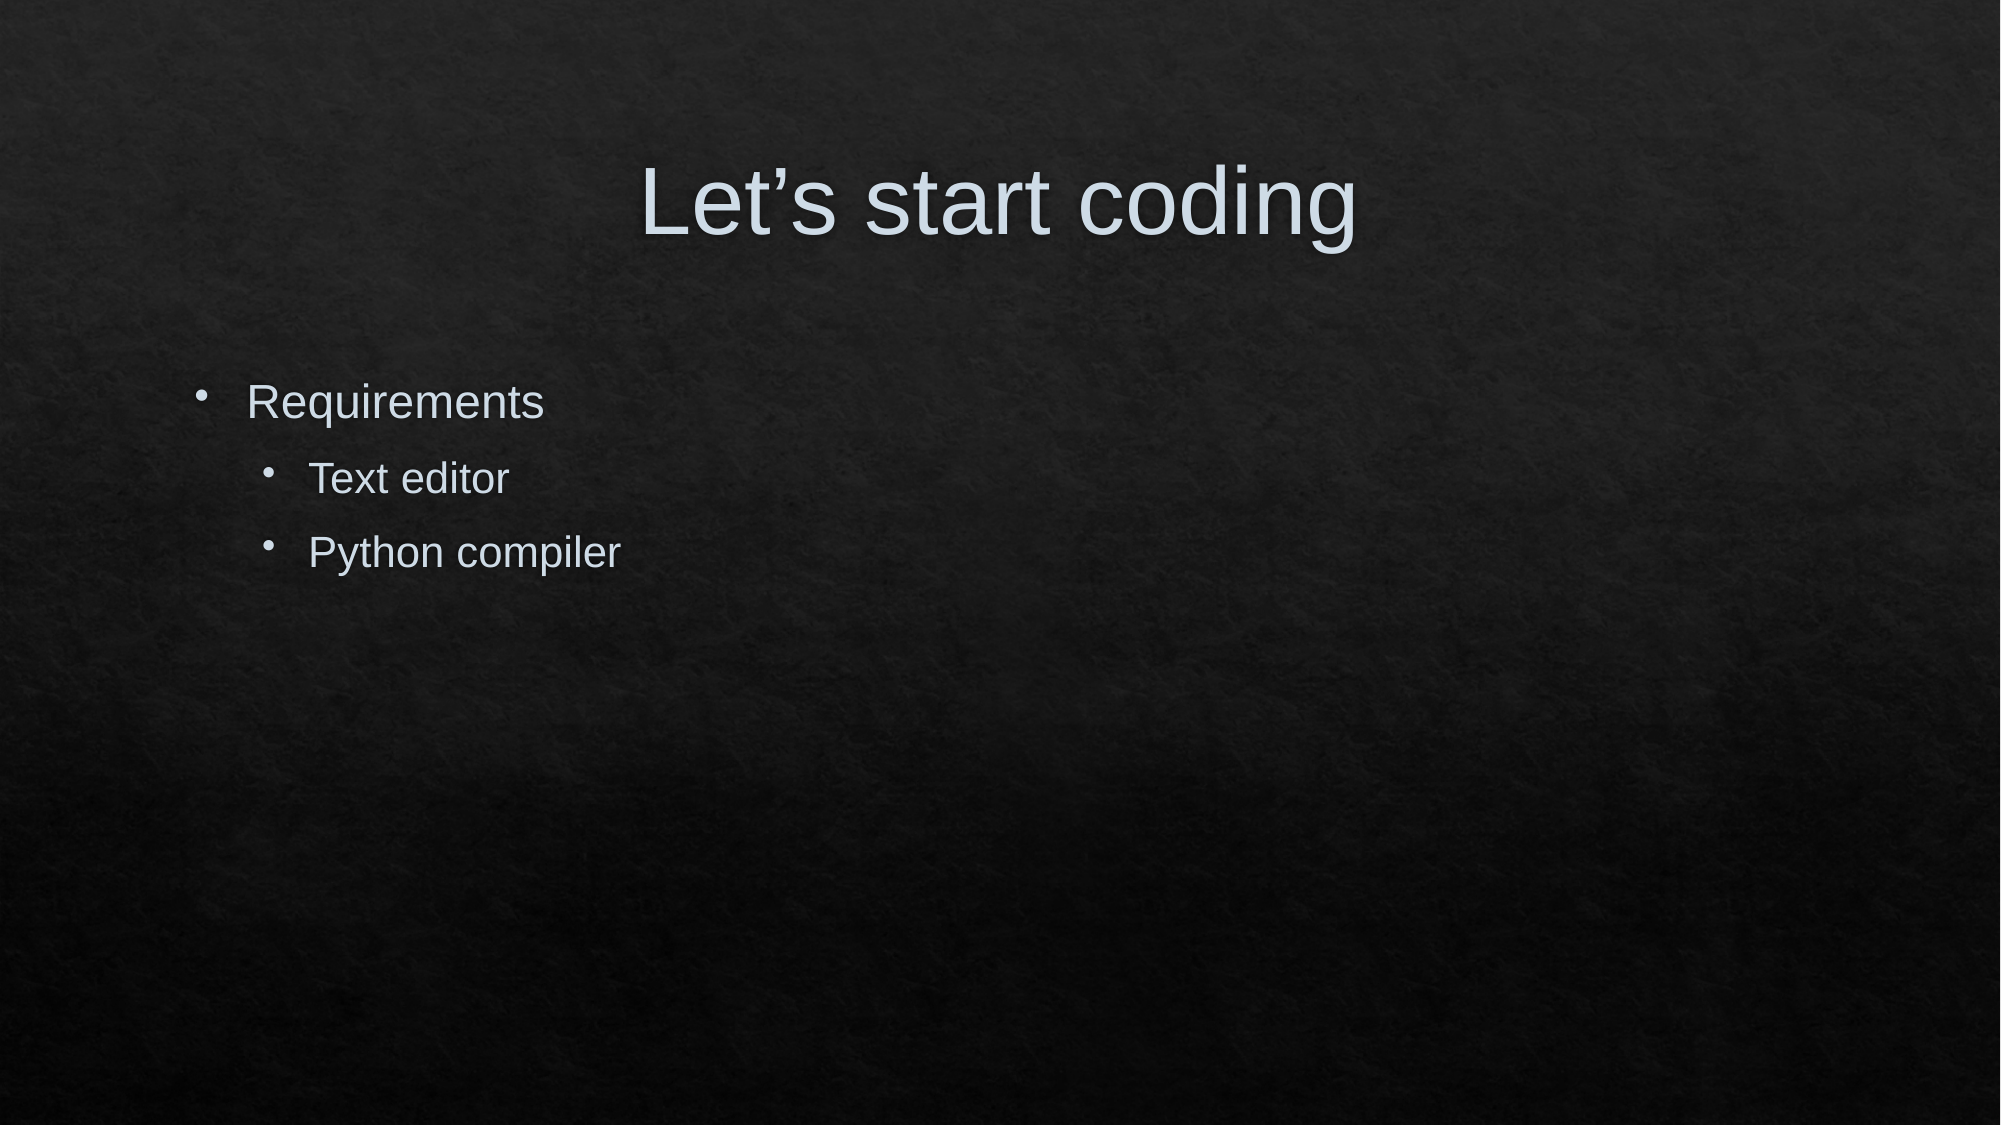

# Let’s start coding
Requirements
Text editor
Python compiler